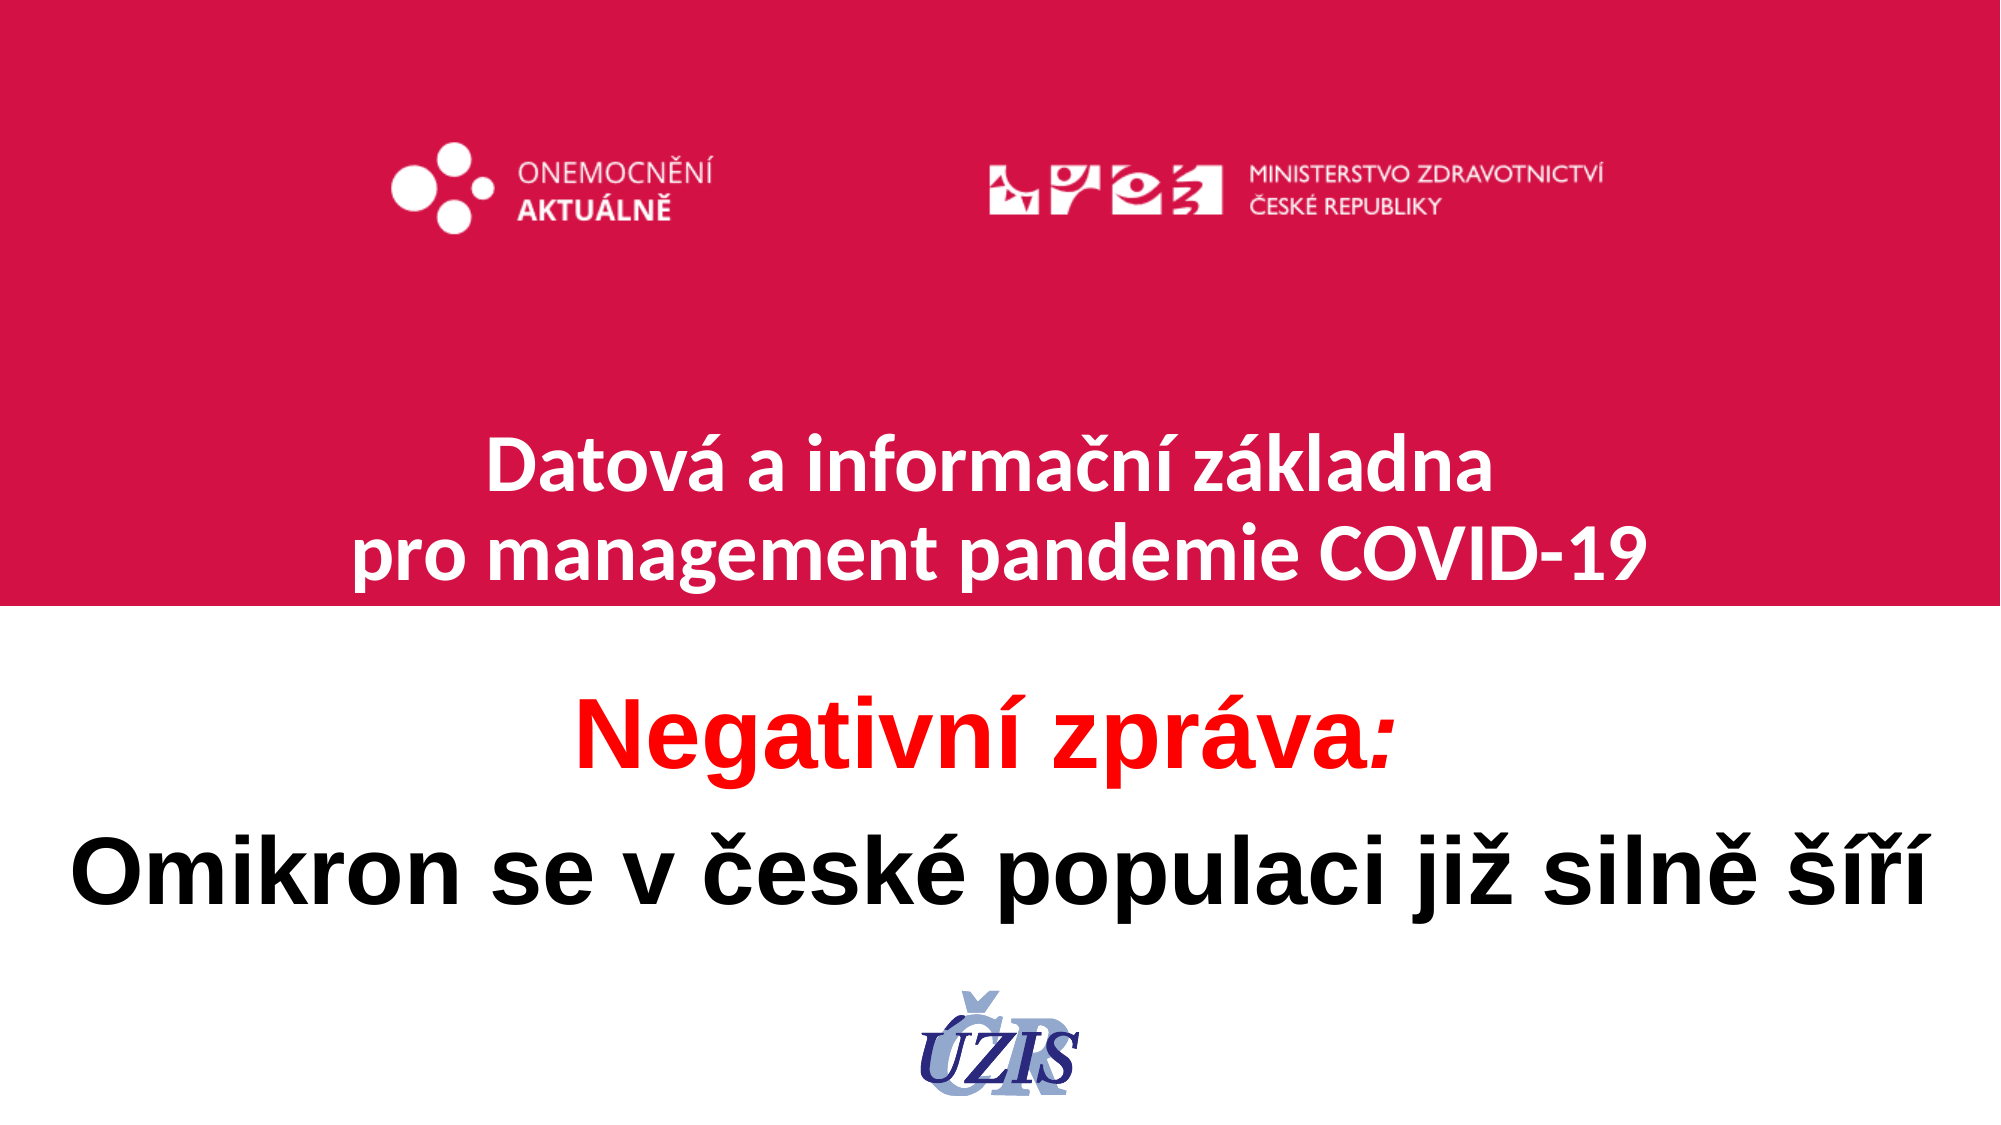

# Datová a informační základna pro management pandemie COVID-19
Negativní zpráva:
Omikron se v české populaci již silně šíří